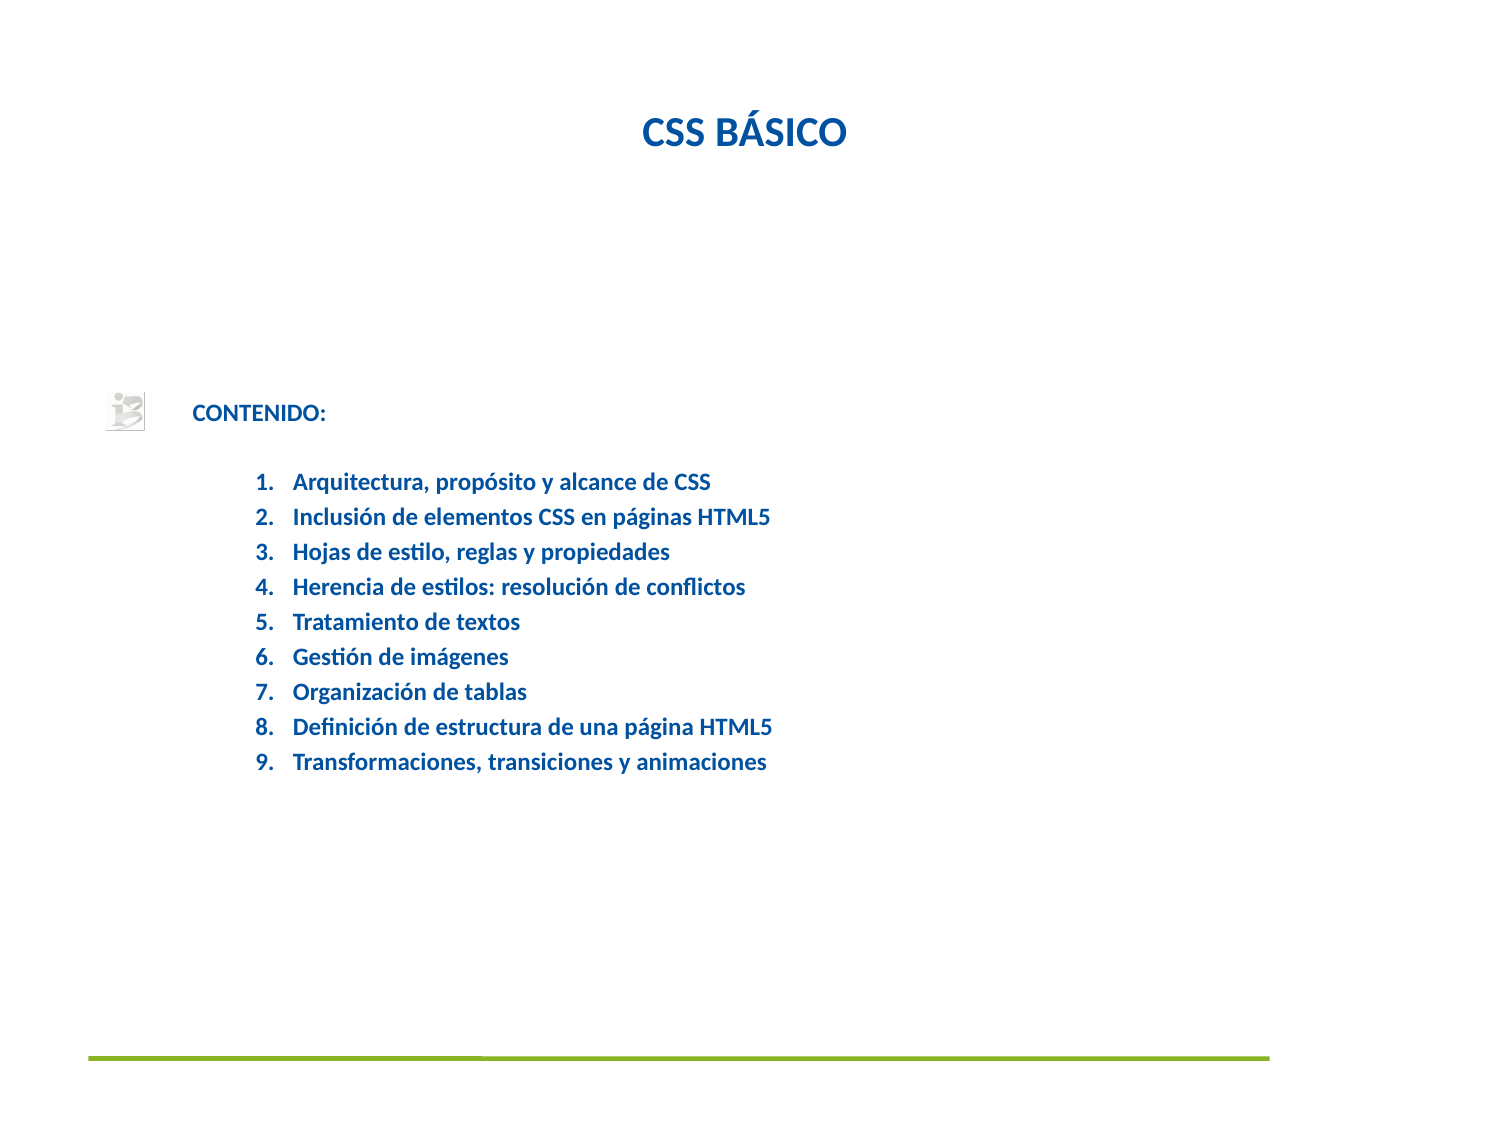

# CSS BÁSICO

CONTENIDO:

Arquitectura, propósito y alcance de CSS
Inclusión de elementos CSS en páginas HTML5
Hojas de estilo, reglas y propiedades
Herencia de estilos: resolución de conflictos
Tratamiento de textos
Gestión de imágenes
Organización de tablas
Definición de estructura de una página HTML5
Transformaciones, transiciones y animaciones